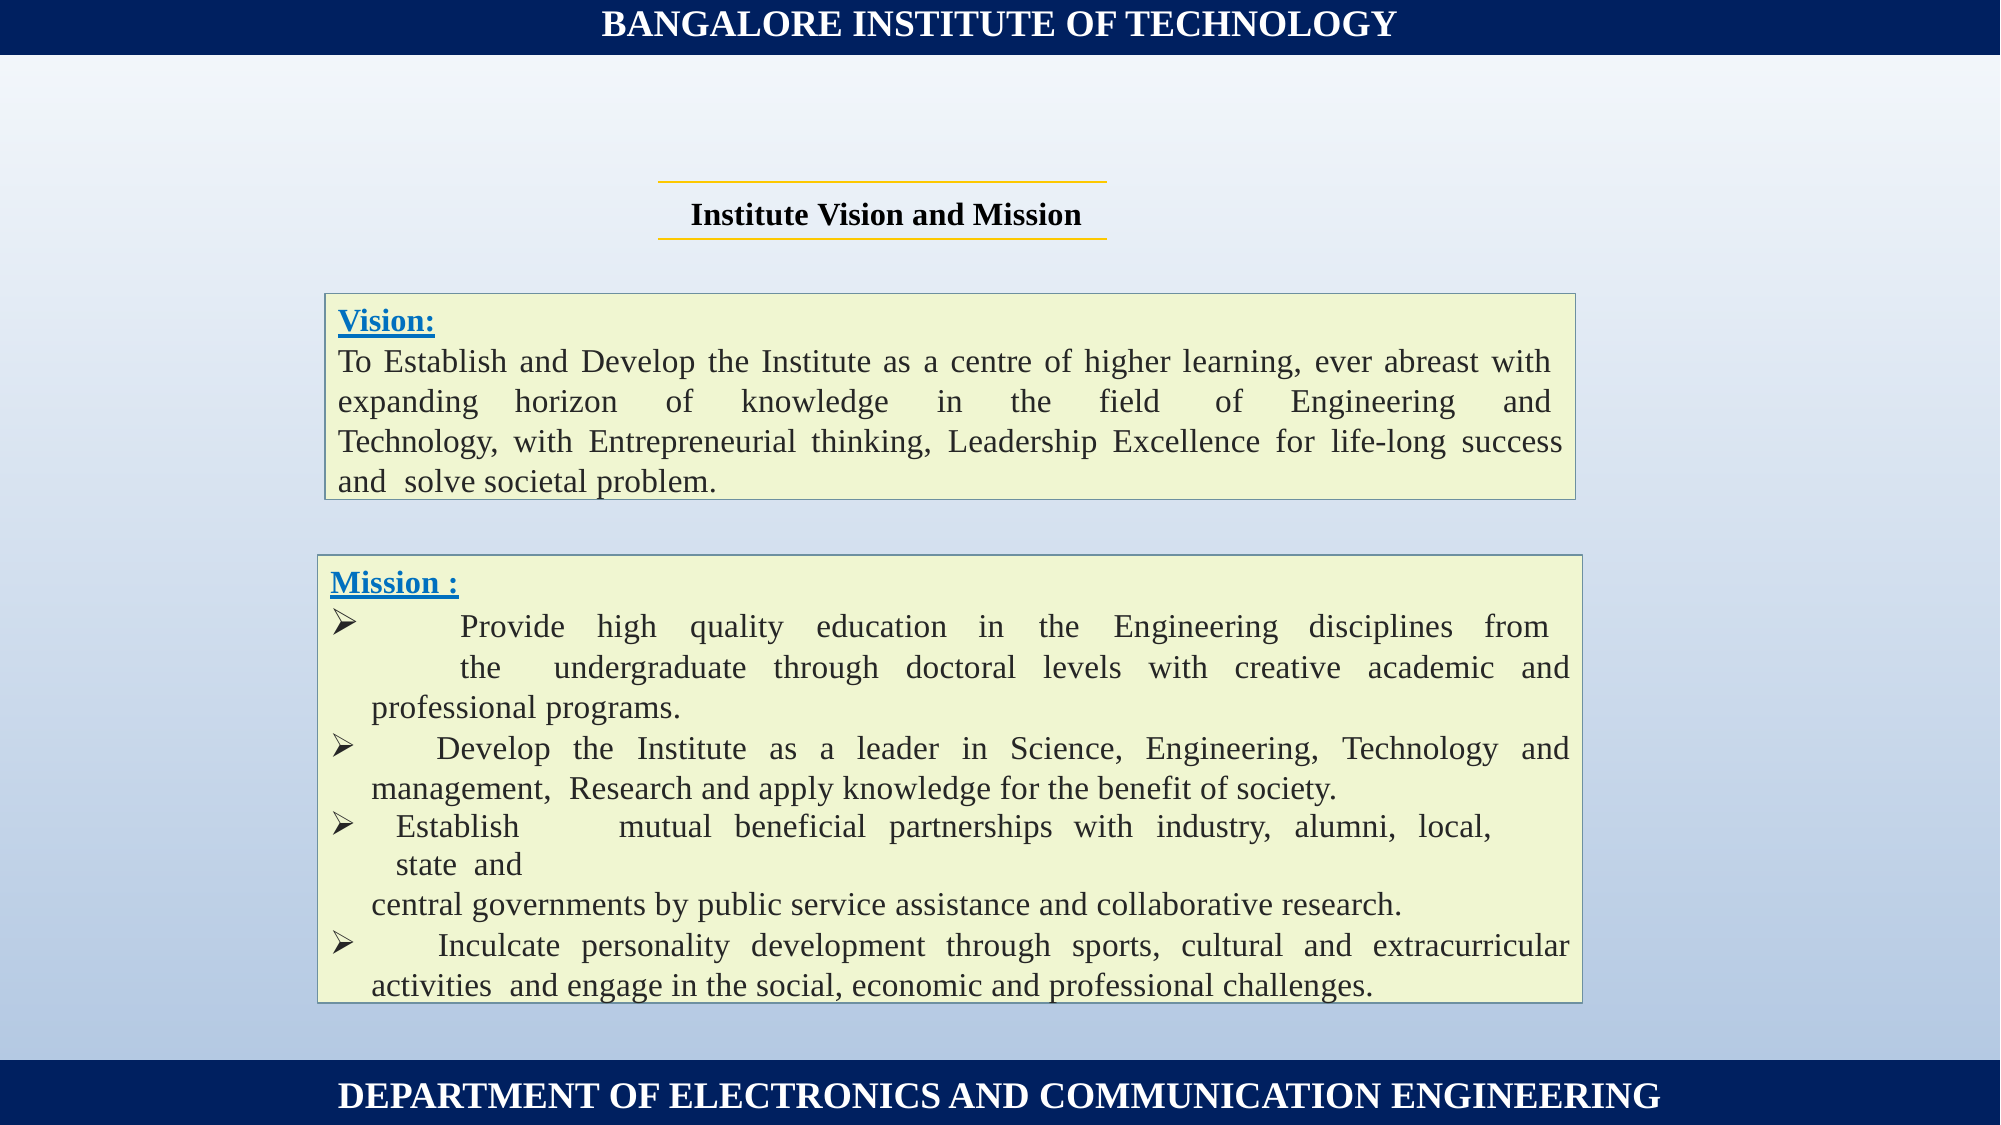

BANGALORE INSTITUTE OF TECHNOLOGY

Institute Vision and Mission
Vision:
To Establish and Develop the Institute as a centre of higher learning, ever abreast with  expanding   horizon    of    knowledge    in    the    field    of    Engineering    and  Technology, with Entrepreneurial thinking, Leadership Excellence for life-long success and  solve societal problem.
Mission :
	Provide	high	quality	education	in	the	Engineering	disciplines	from	the  undergraduate through doctoral levels with creative academic and professional programs.
	Develop the Institute as a leader in Science, Engineering, Technology and management,  Research and apply knowledge for the benefit of society.
Establish	mutual	beneficial	partnerships	with	industry,	alumni,	local,	state	and
central governments by public service assistance and collaborative research.
	Inculcate personality development through sports, cultural and extracurricular activities  and engage in the social, economic and professional challenges.
DEPARTMENT OF ELECTRONICS AND COMMUNICATION ENGINEERING